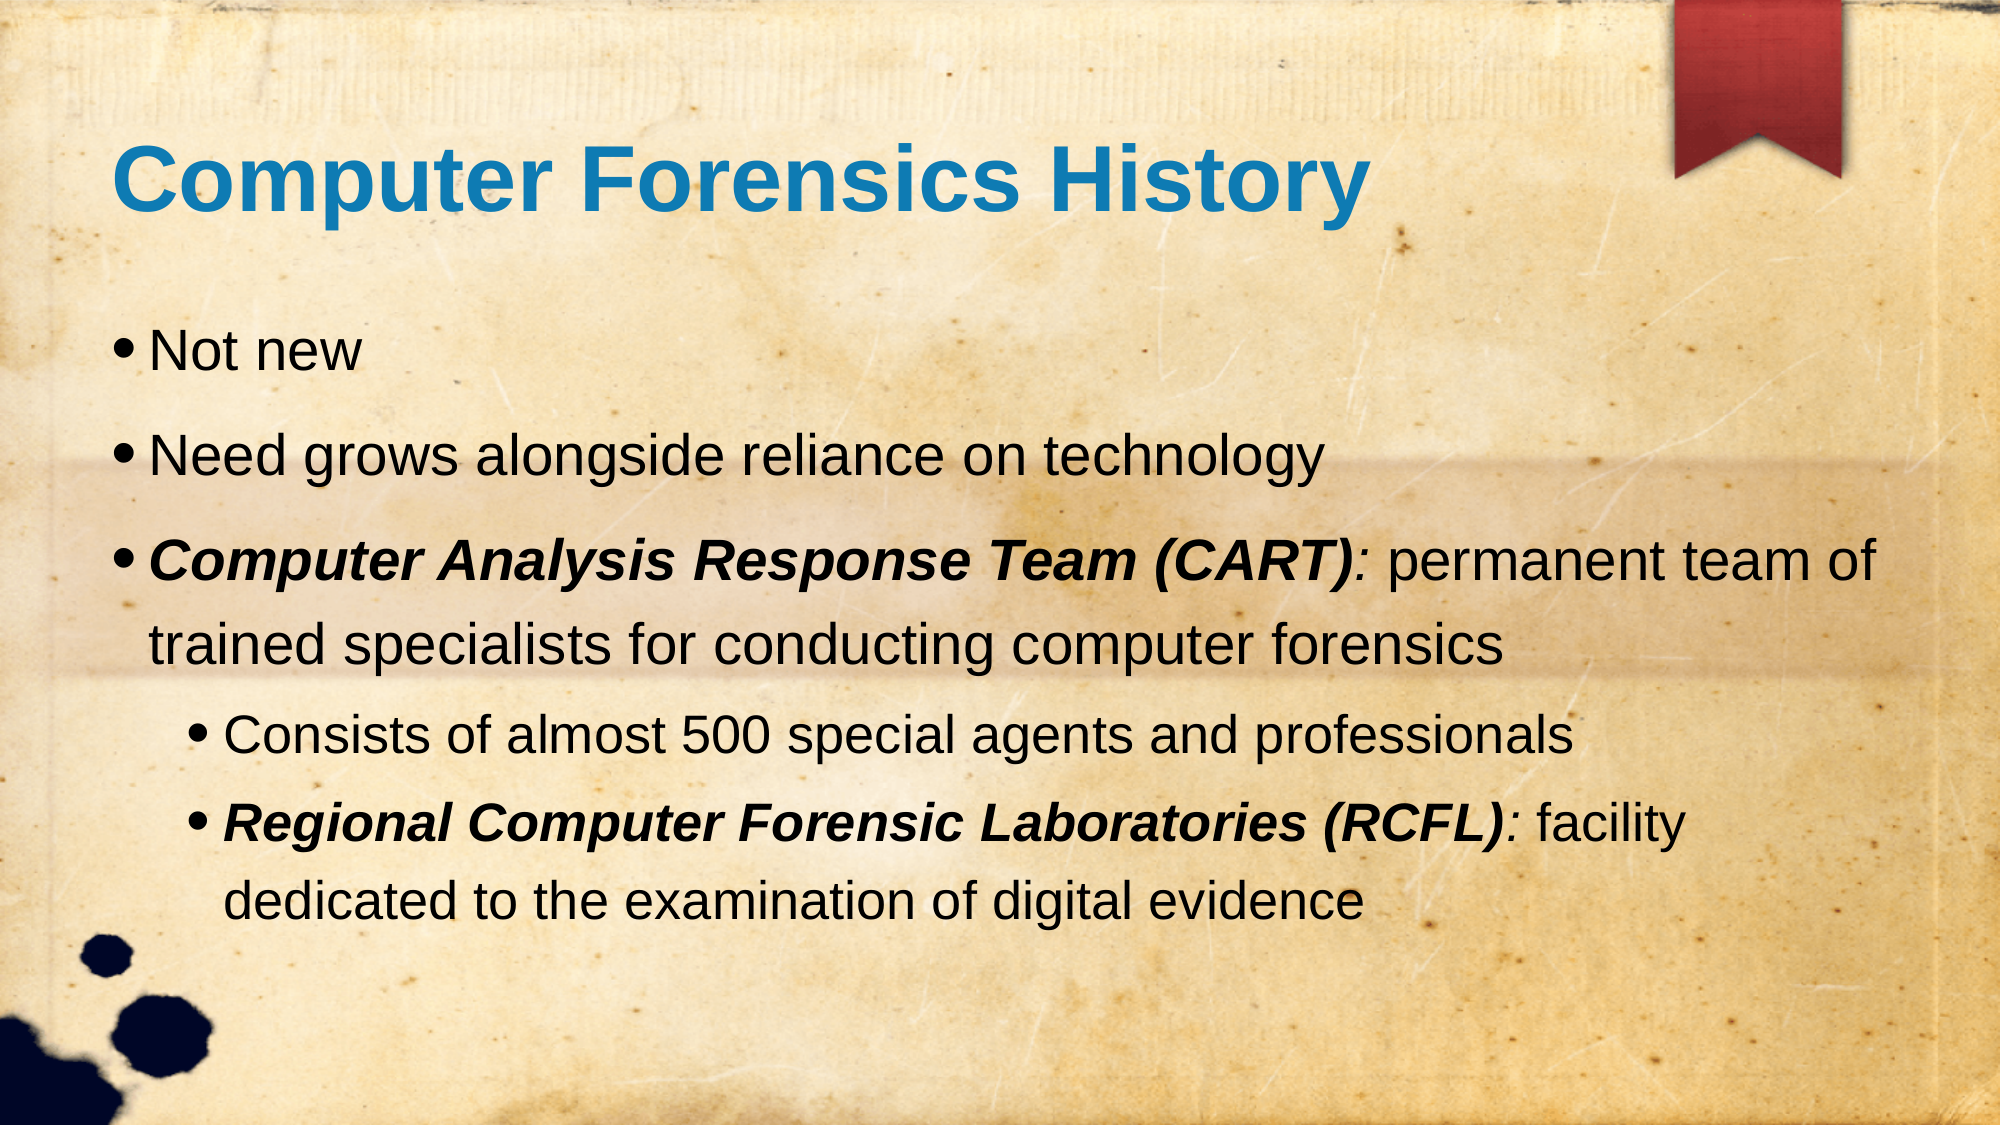

Computer Forensics History
Not new
Need grows alongside reliance on technology
Computer Analysis Response Team (CART): permanent team of trained specialists for conducting computer forensics
Consists of almost 500 special agents and professionals
Regional Computer Forensic Laboratories (RCFL): facility dedicated to the examination of digital evidence